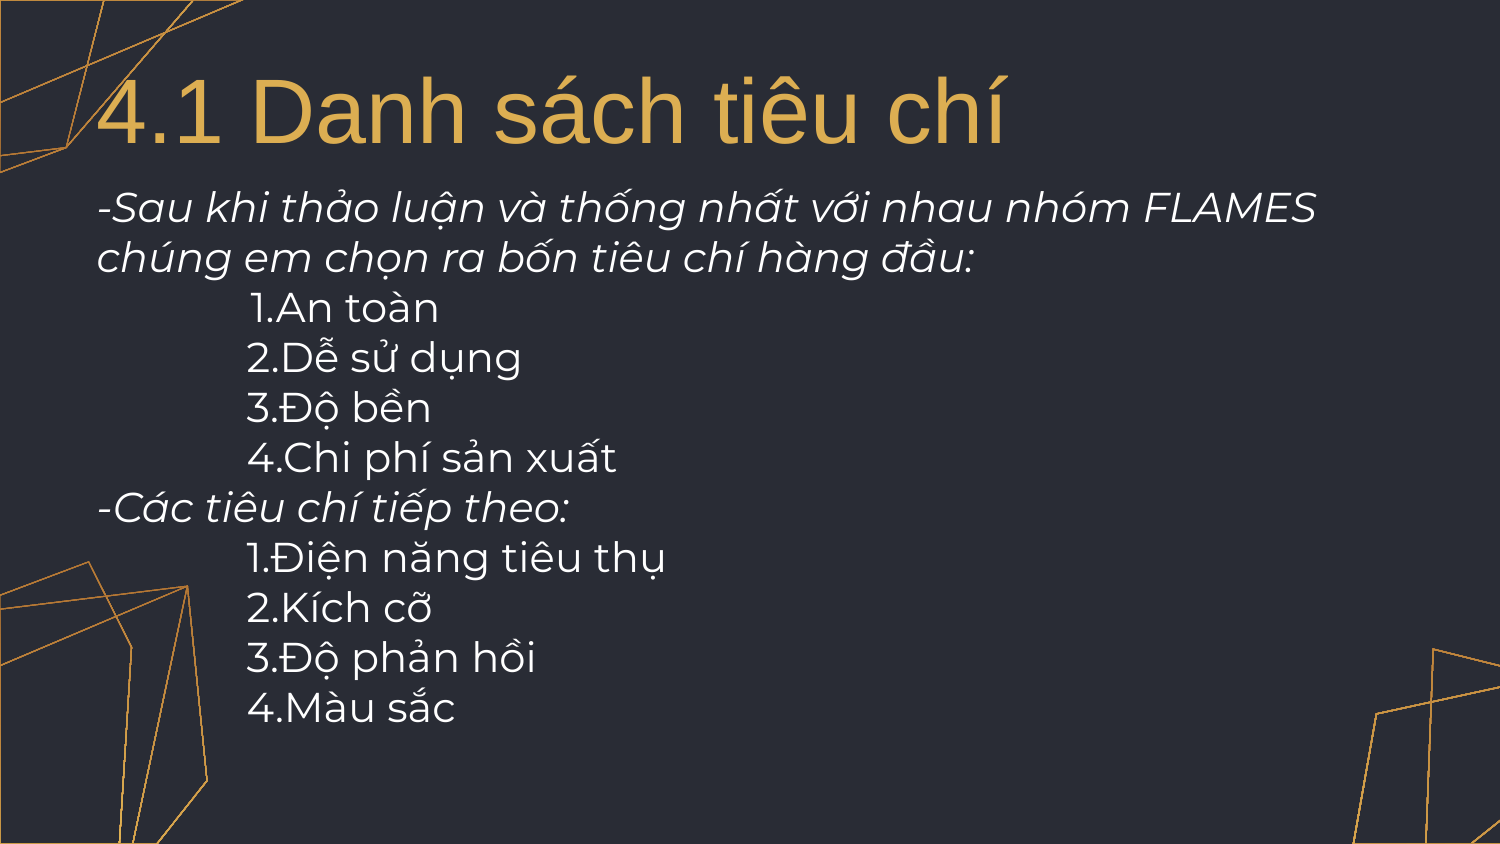

# 4.1 Danh sách tiêu chí
-Sau khi thảo luận và thống nhất với nhau nhóm FLAMES chúng em chọn ra bốn tiêu chí hàng đầu:
              1.An toàn
	2.Dễ sử dụng
	3.Độ bền
	4.Chi phí sản xuất
-Các tiêu chí tiếp theo:
	1.Điện năng tiêu thụ
	2.Kích cỡ
	3.Độ phản hồi
	4.Màu sắc